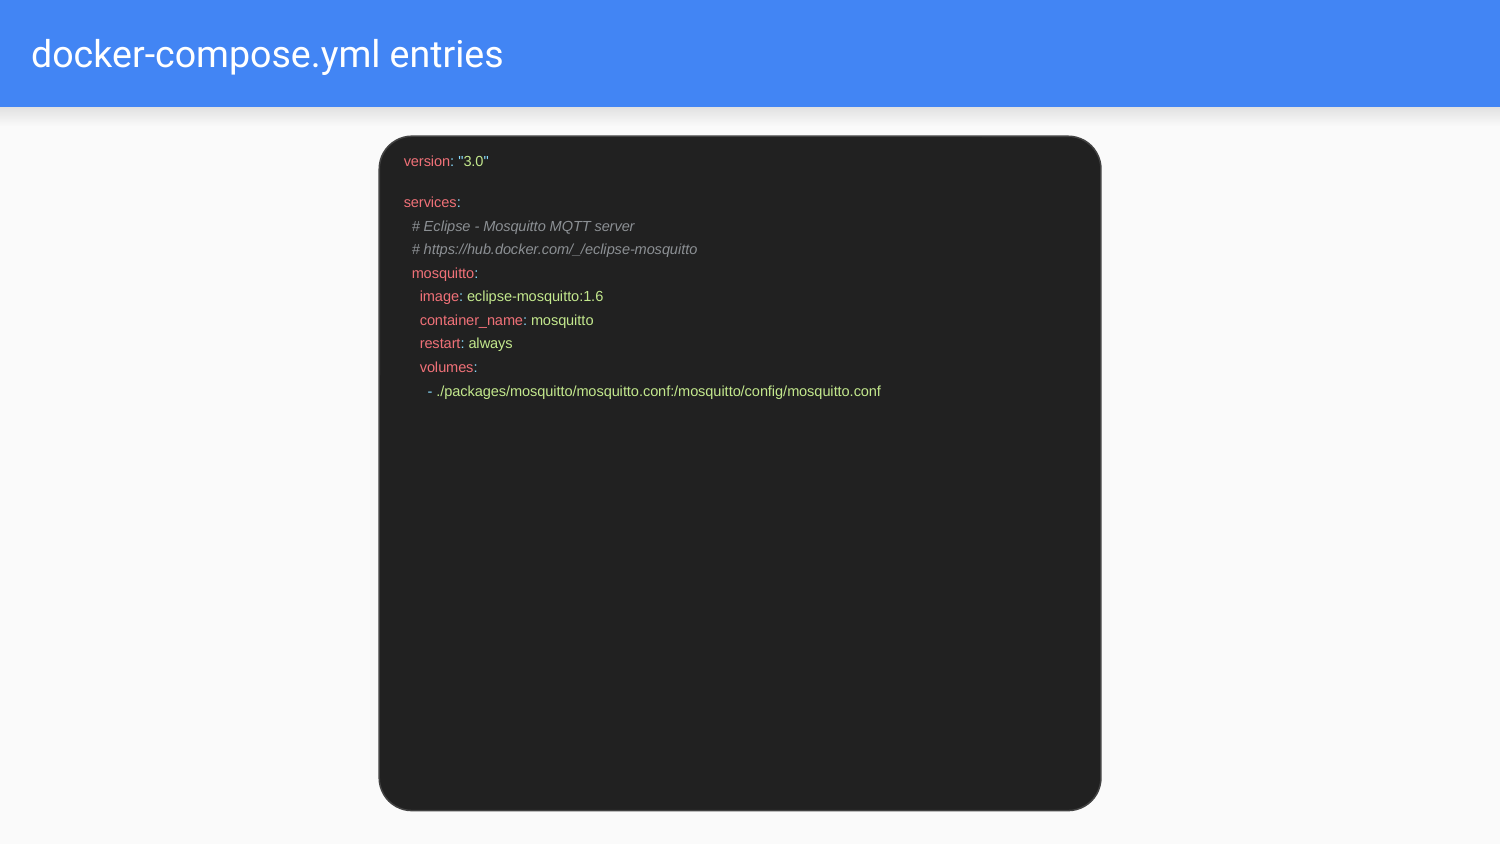

# docker-compose.yml entries
version: "3.0"

services:
  # Eclipse - Mosquitto MQTT server
  # https://hub.docker.com/_/eclipse-mosquitto
  mosquitto:
    image: eclipse-mosquitto:1.6
    container_name: mosquitto
    restart: always
    volumes:
      - ./packages/mosquitto/mosquitto.conf:/mosquitto/config/mosquitto.conf